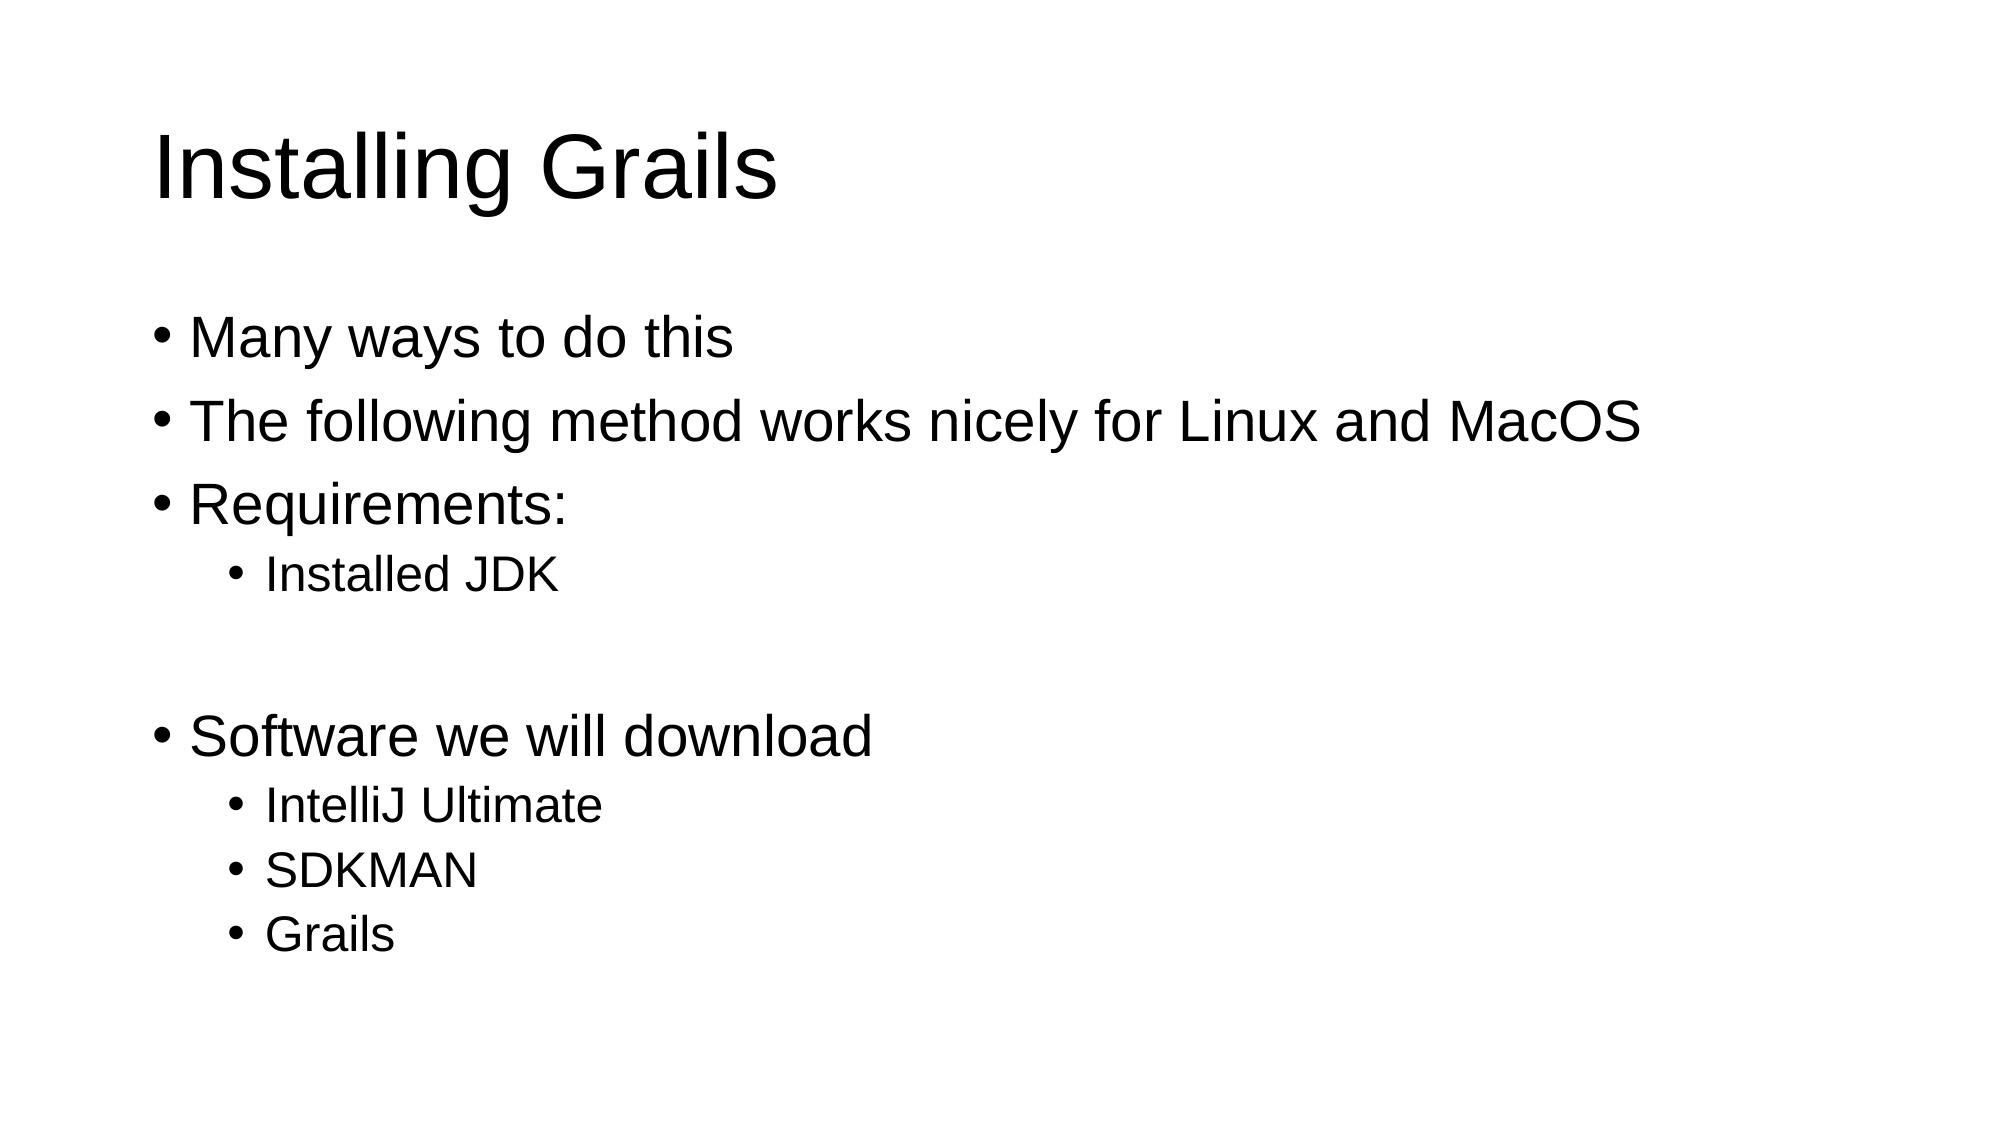

# Installing Grails
Many ways to do this
The following method works nicely for Linux and MacOS
Requirements:
Installed JDK

Software we will download
IntelliJ Ultimate
SDKMAN
Grails